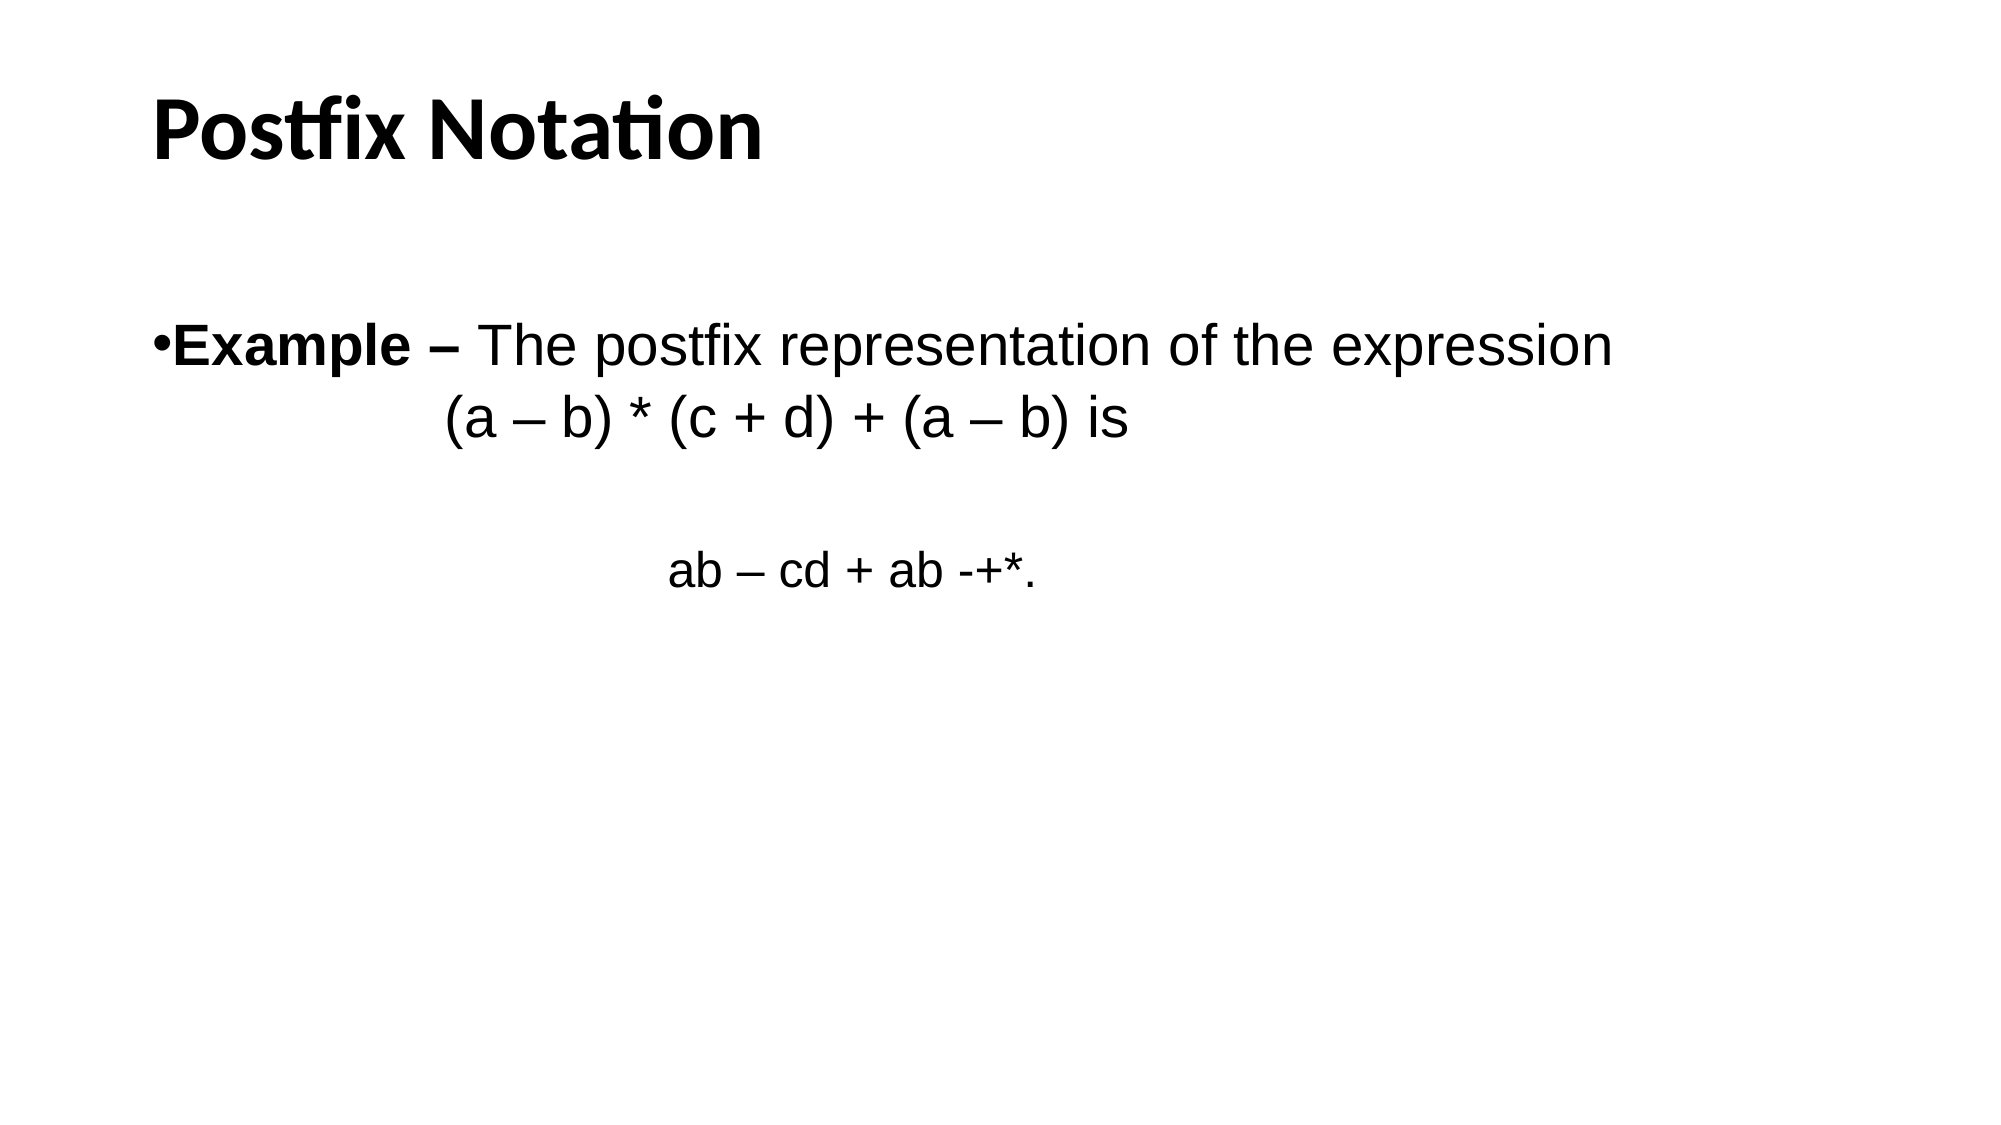

# Postfix Notation
Example – The postfix representation of the expression
                  (a – b) * (c + d) + (a – b) is

ab – cd + ab -+*.